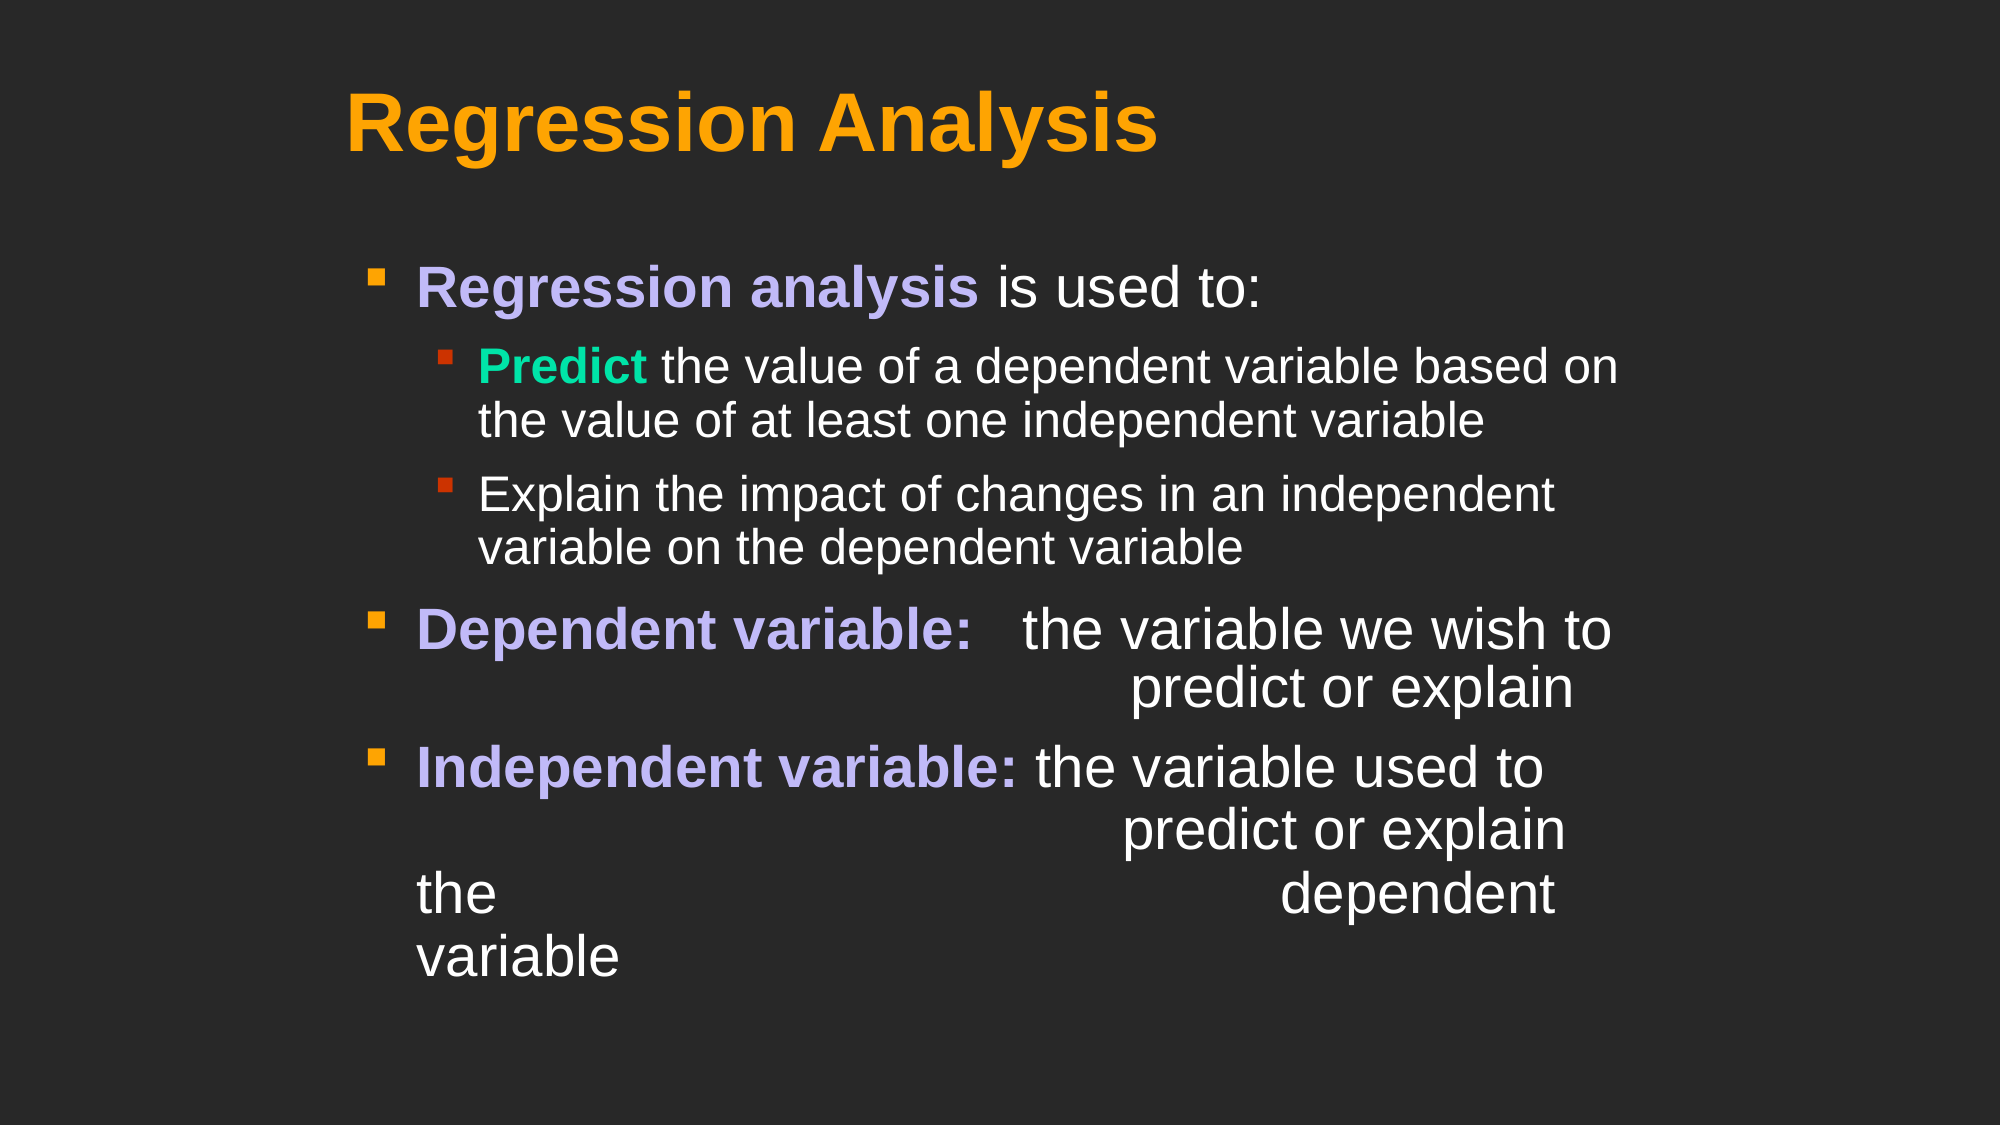

# Regression Analysis
Regression analysis is used to:
Predict the value of a dependent variable based on the value of at least one independent variable
Explain the impact of changes in an independent variable on the dependent variable
Dependent variable:   the variable we wish to
    				       predict or explain
Independent variable: the variable used to 	     		                         predict or explain the 					       dependent variable